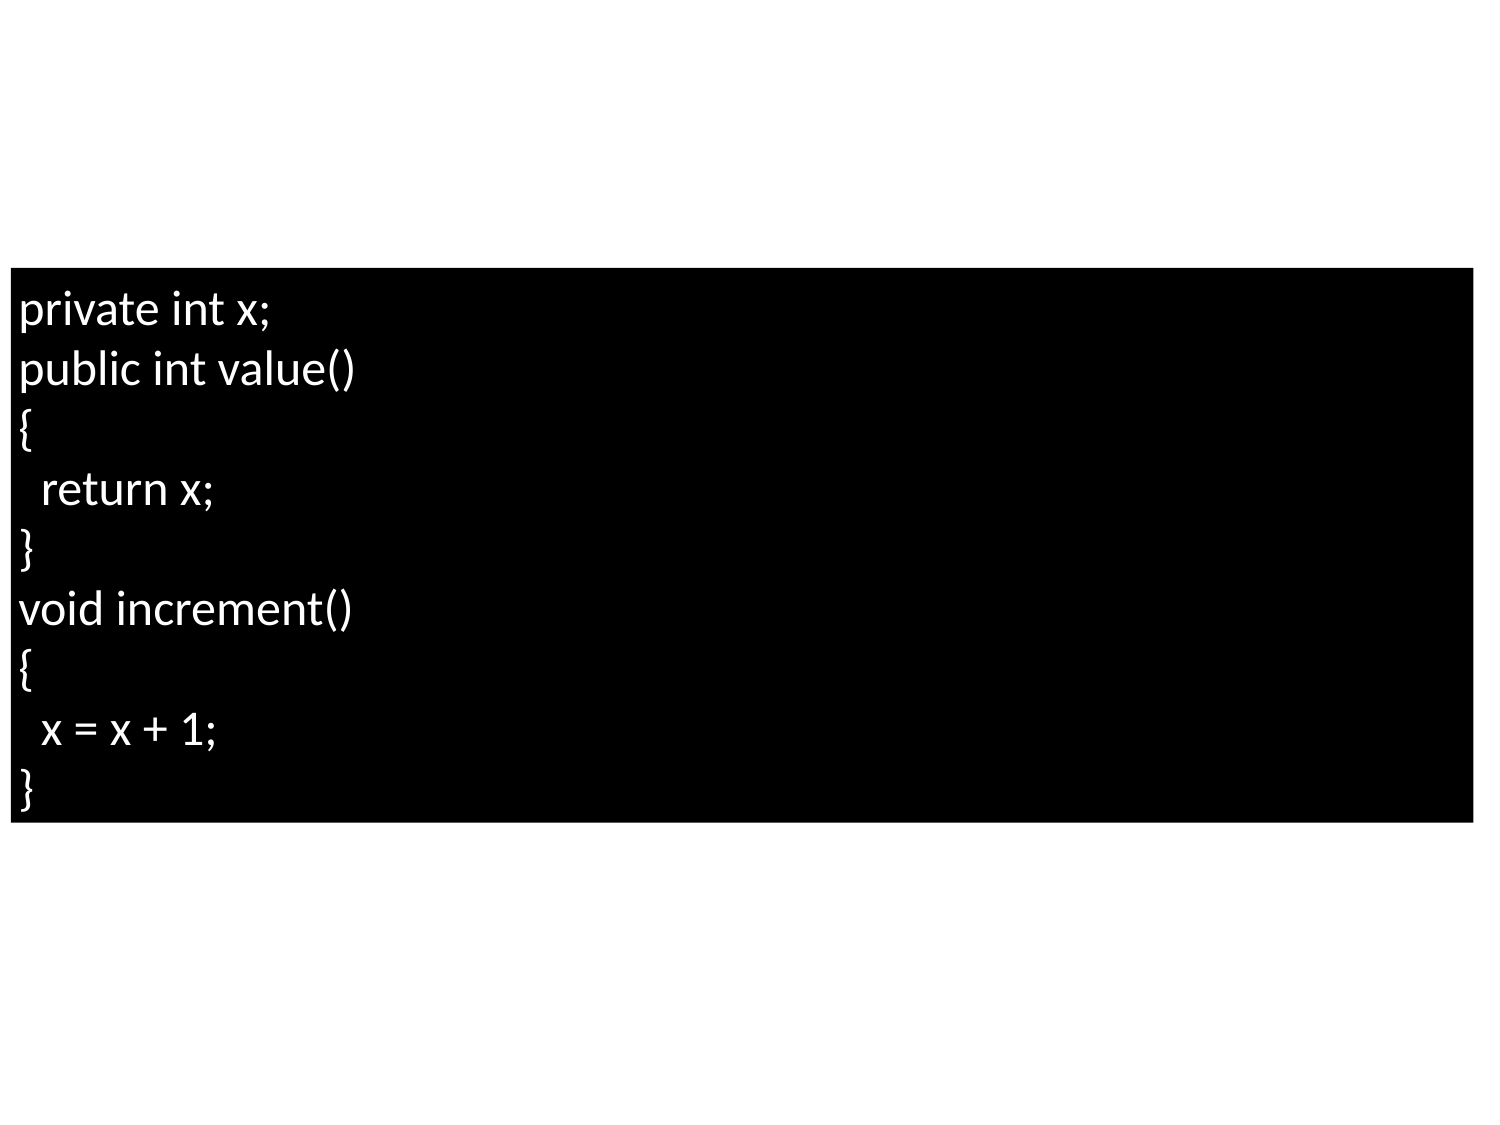

private int x;
public int value()
{
  return x;
}
void increment()
{
  x = x + 1;
}